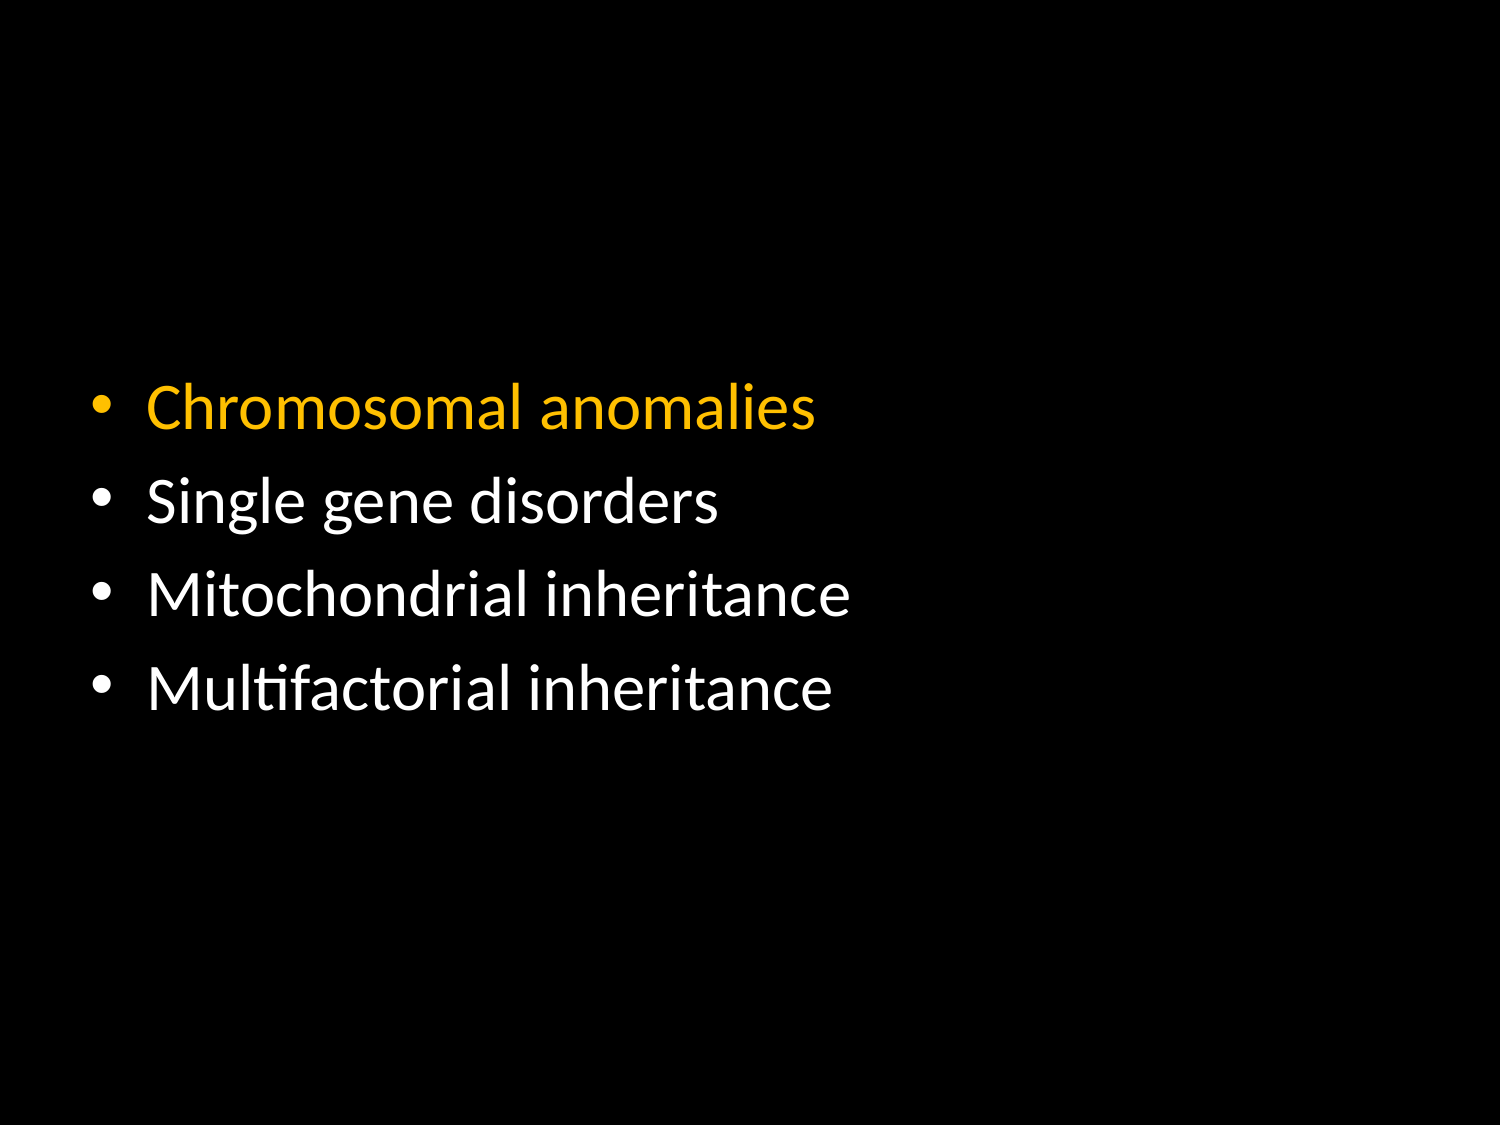

#

Chromosomal anomalies
Single gene disorders
Mitochondrial inheritance
Multifactorial inheritance